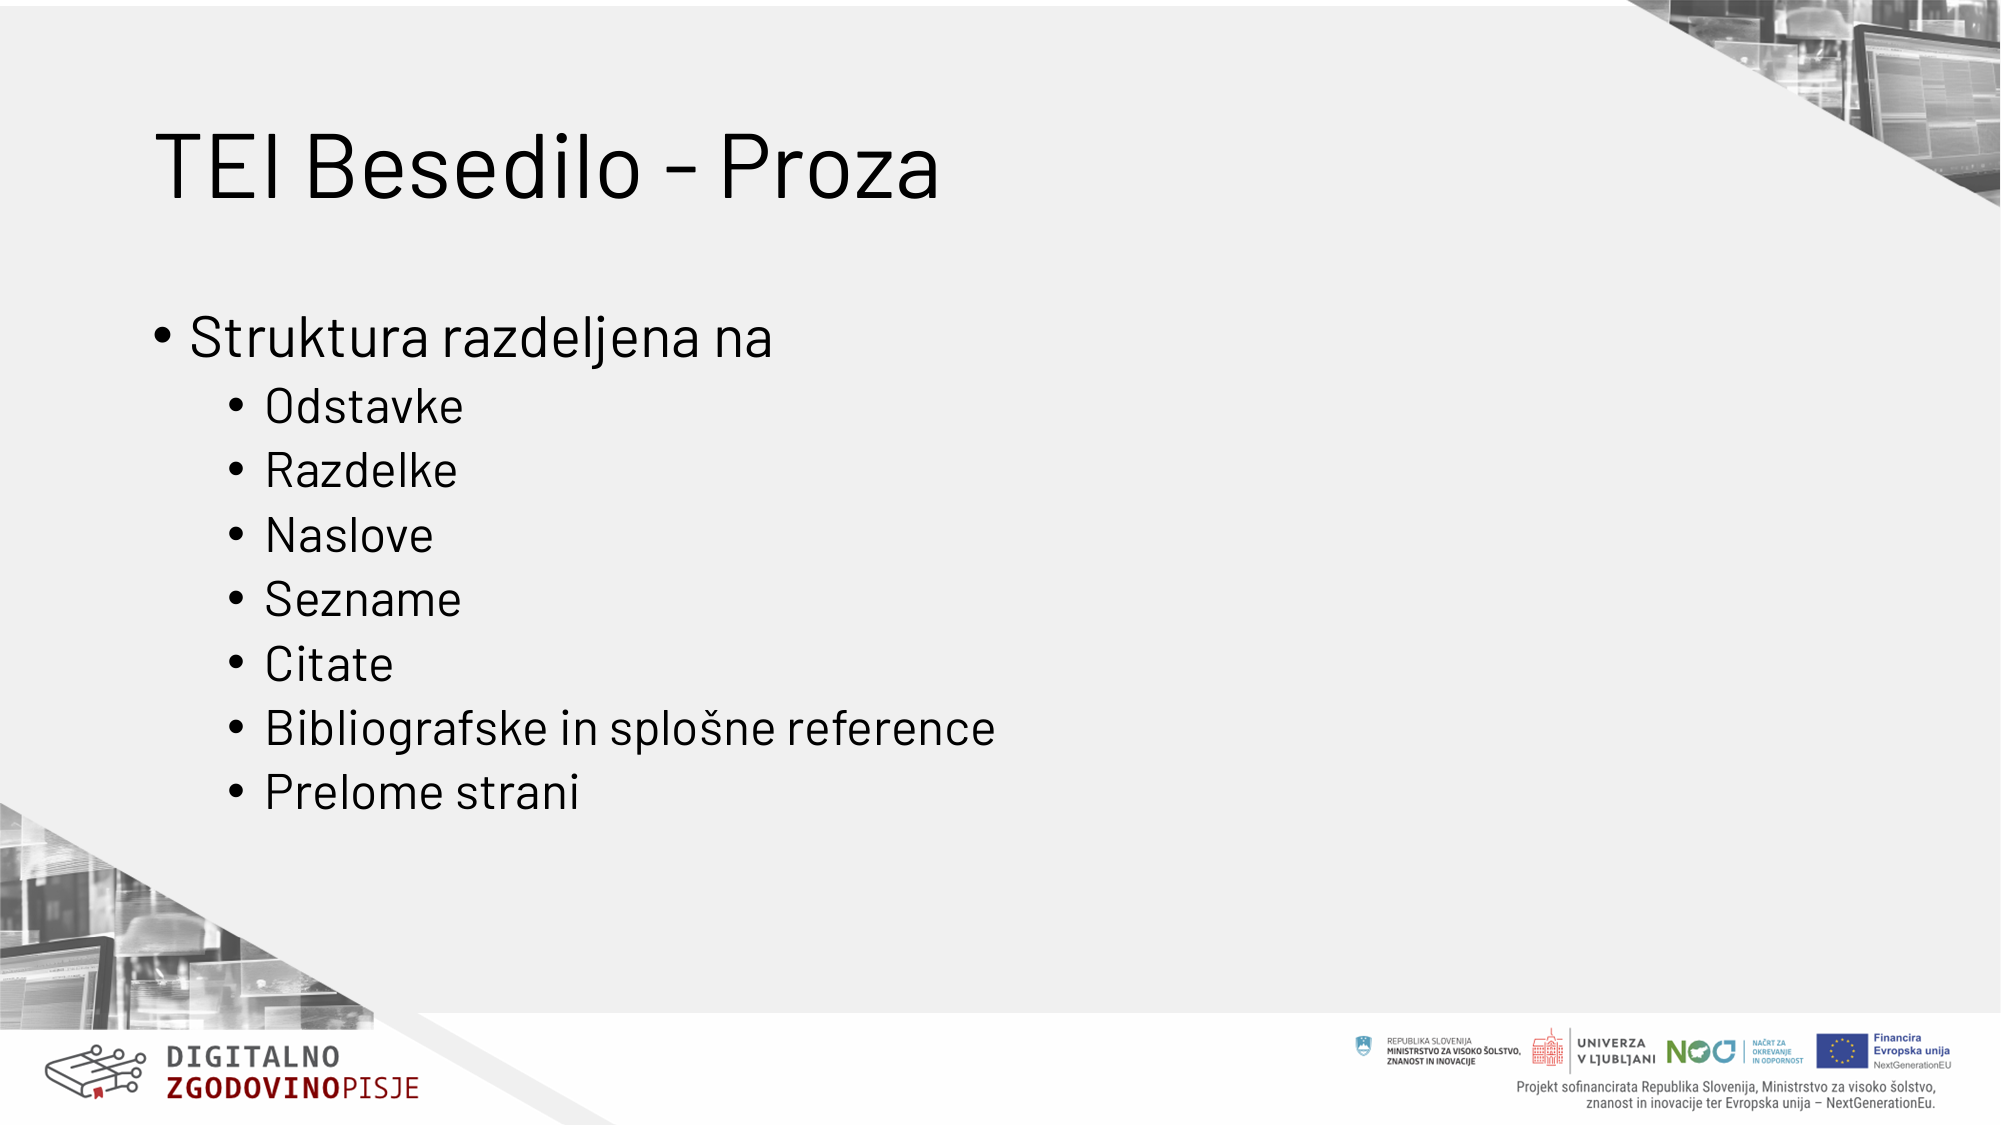

# TEI Besedilo - Proza
Struktura razdeljena na
Odstavke
Razdelke
Naslove
Sezname
Citate
Bibliografske in splošne reference
Prelome strani